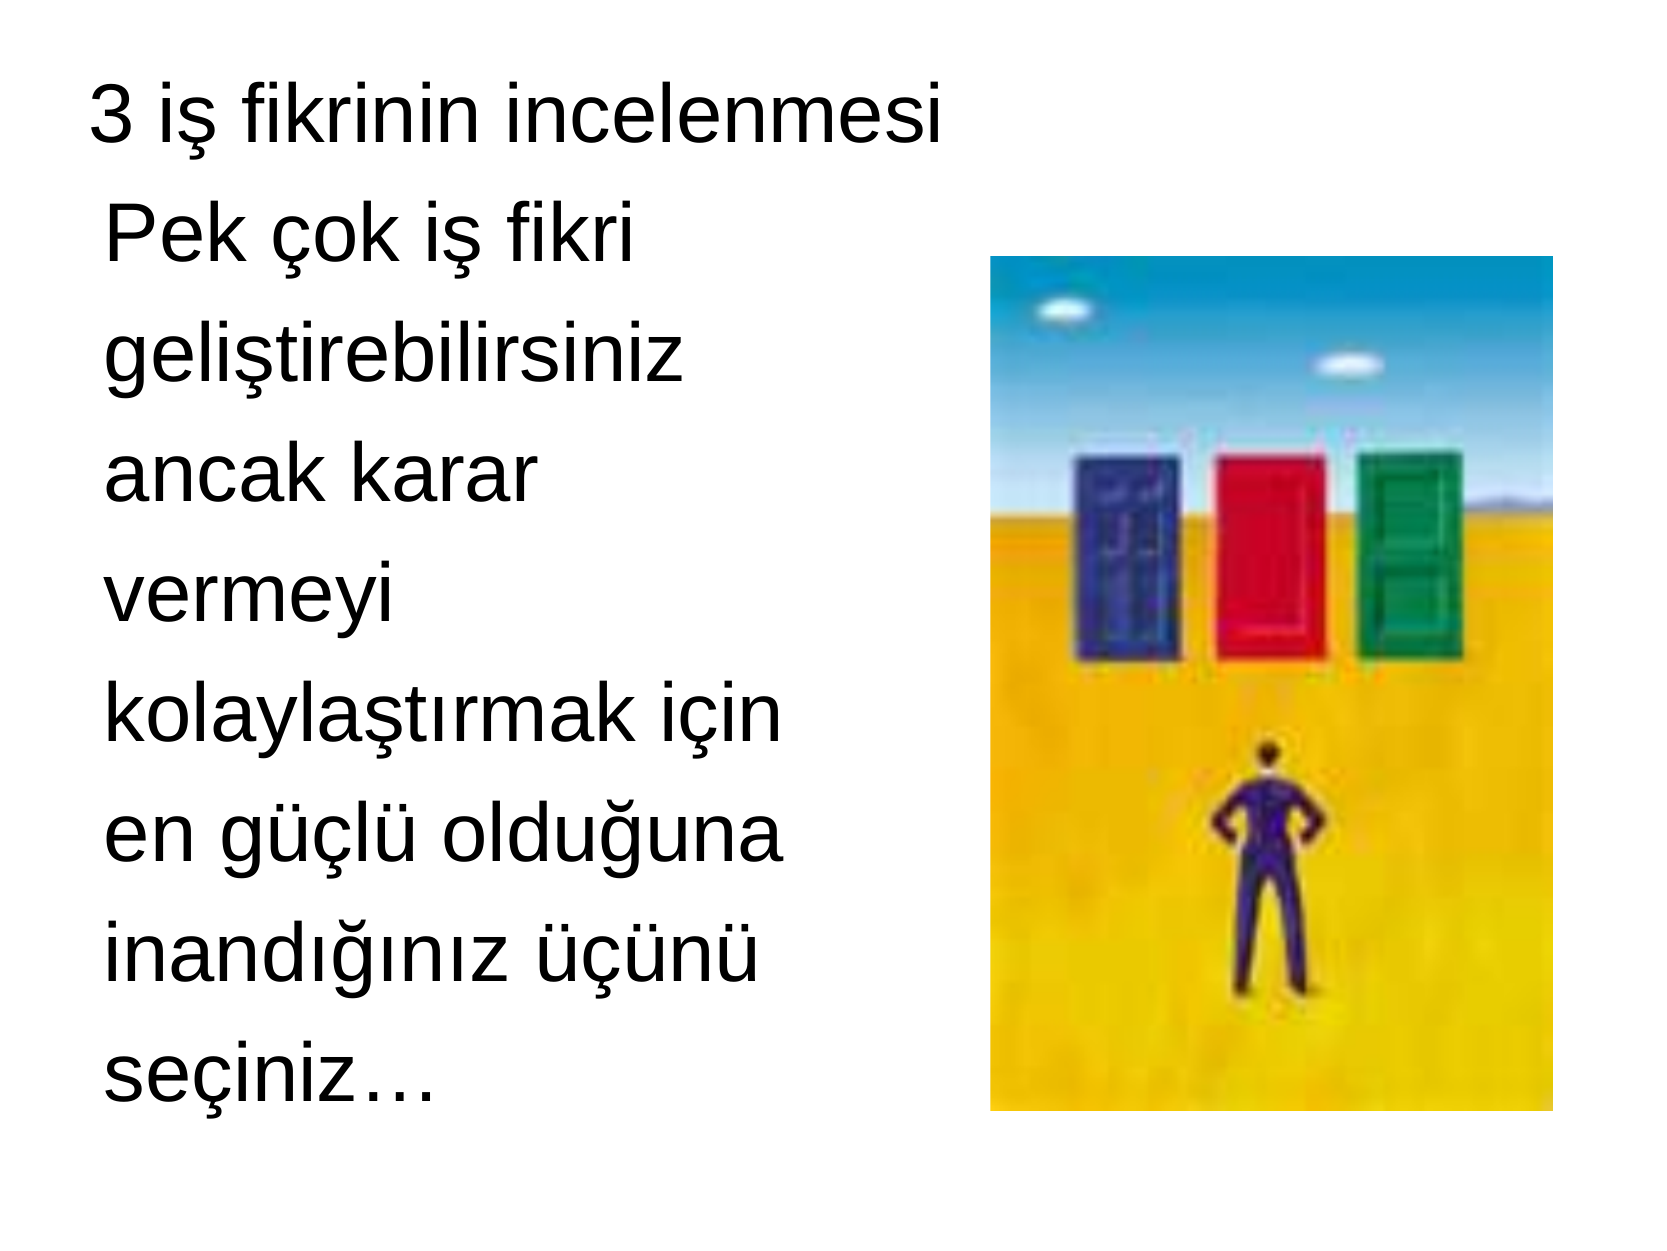

# 3 iş fikrinin incelenmesi
Pek çok iş fikri geliştirebilirsiniz ancak karar vermeyi kolaylaştırmak için en güçlü olduğuna inandığınız üçünü seçiniz…